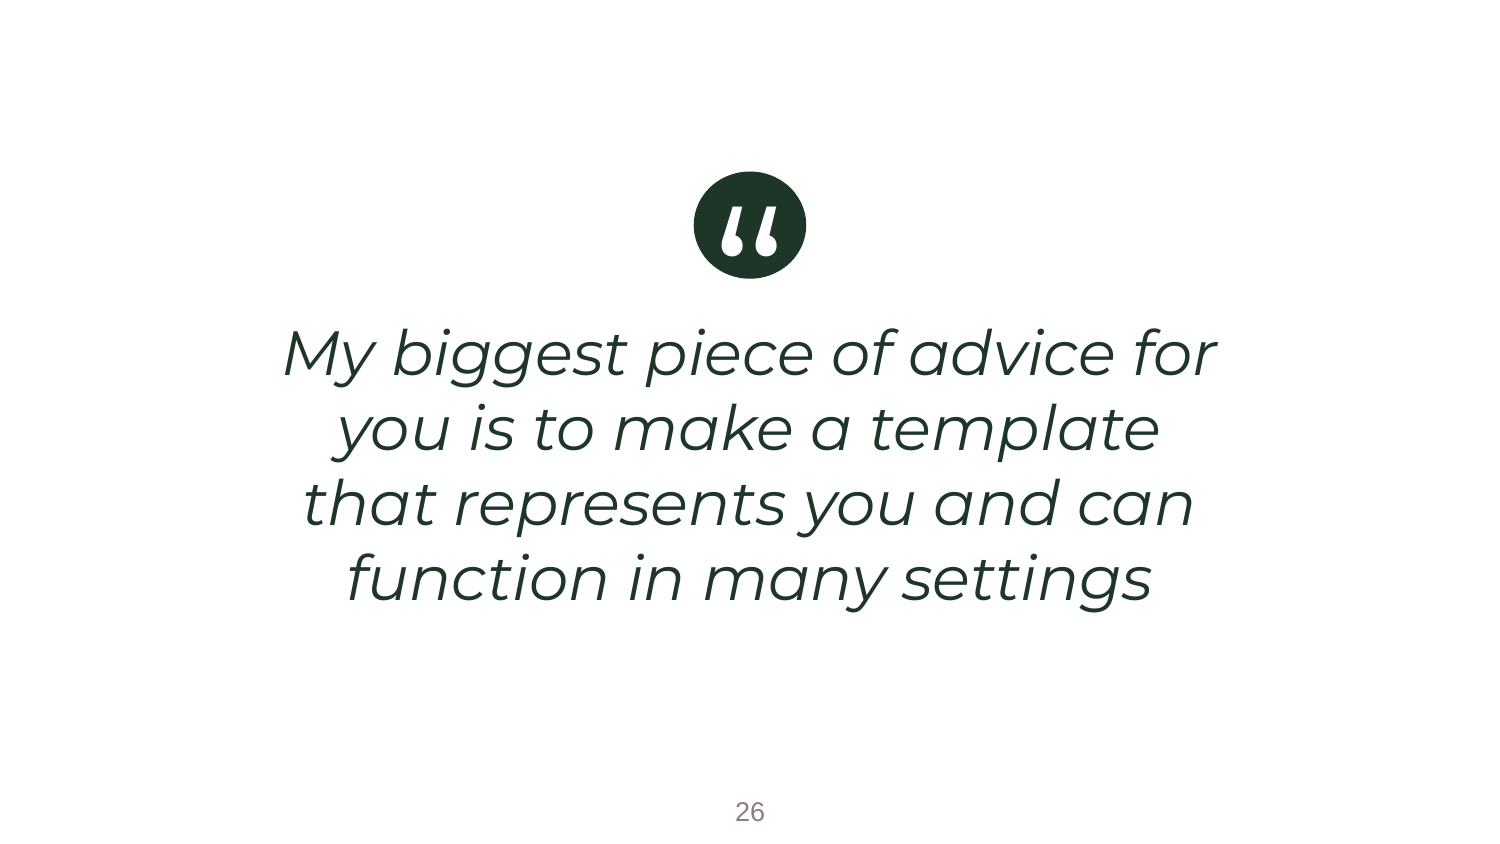

My biggest piece of advice for you is to make a template that represents you and can function in many settings
26